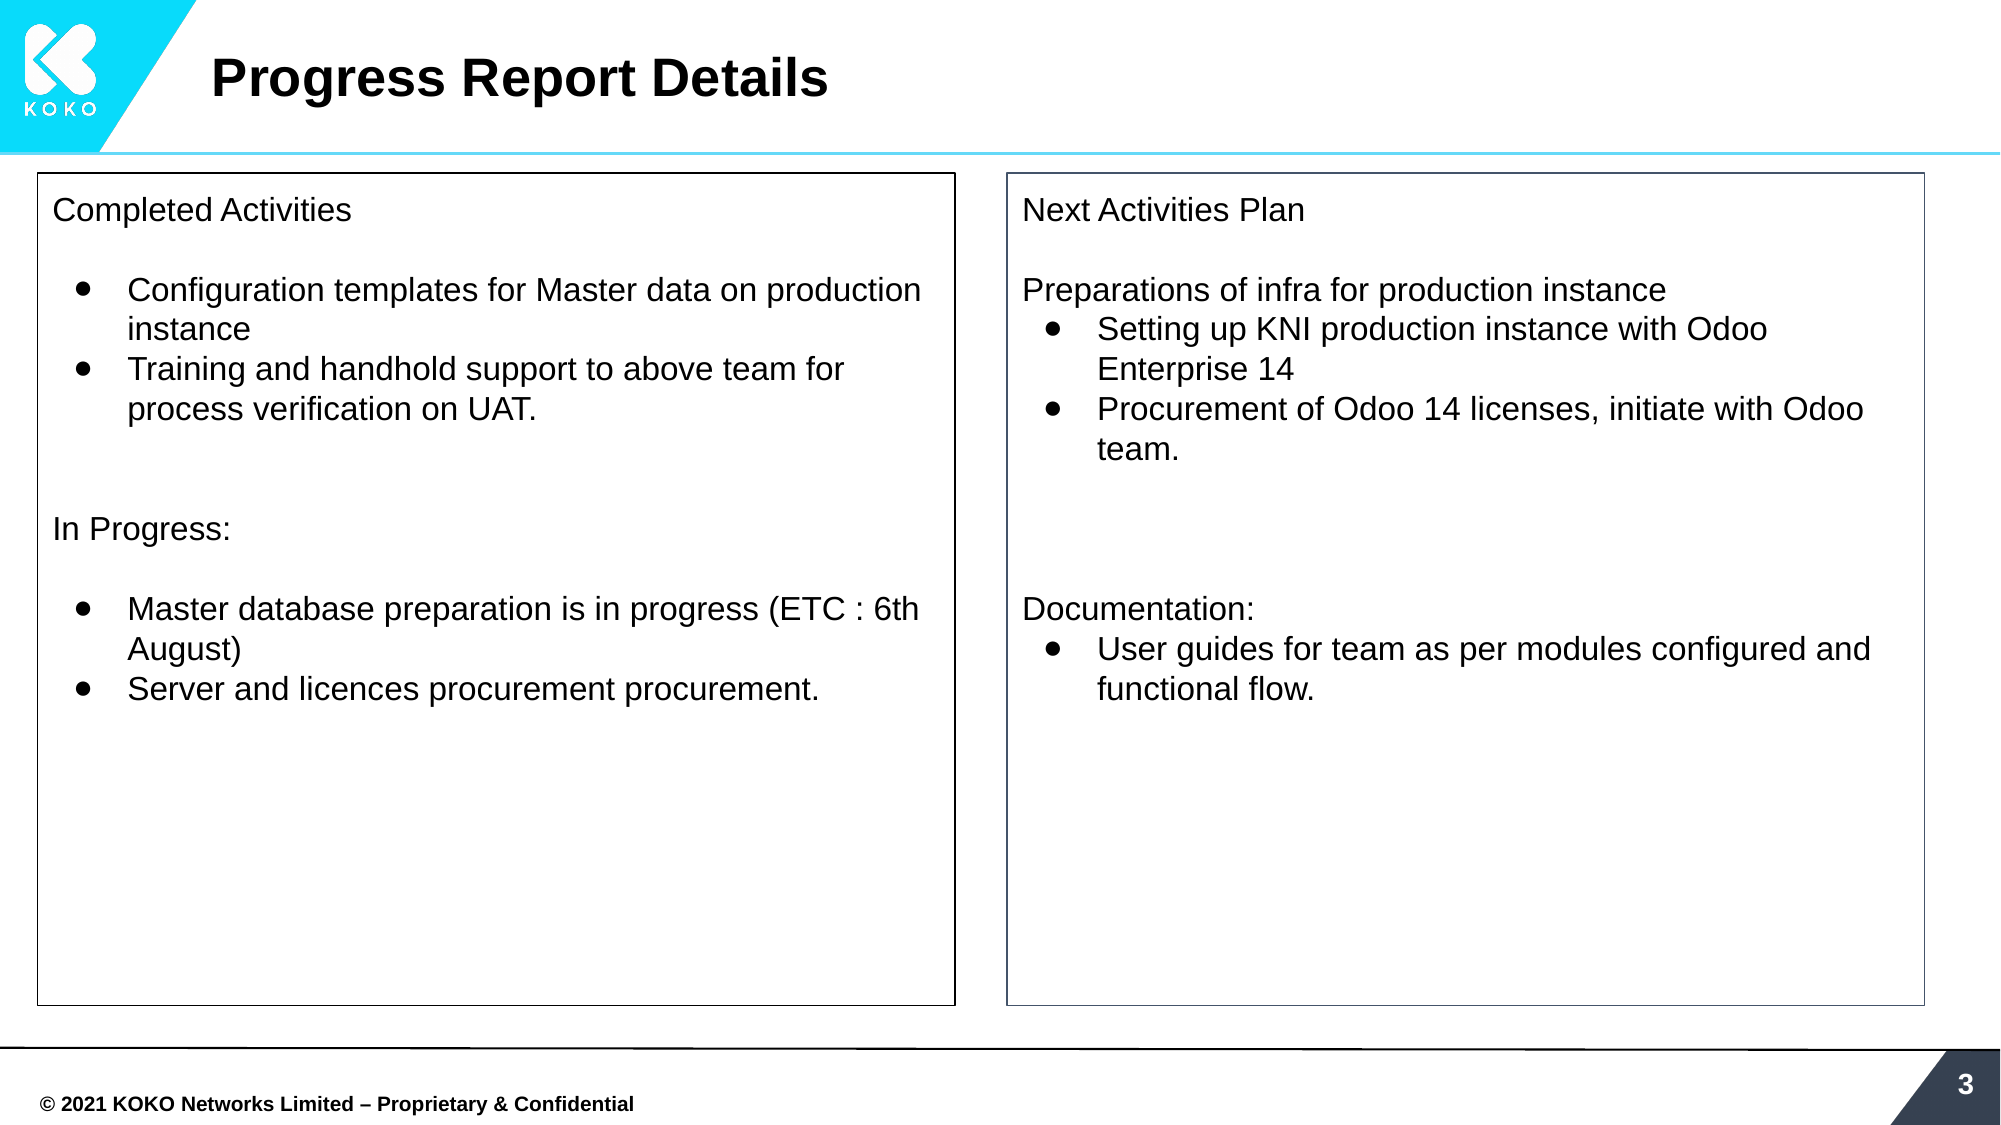

# Progress Report Details
Completed Activities

Configuration templates for Master data on production instance
Training and handhold support to above team for process verification on UAT.

In Progress:

Master database preparation is in progress (ETC : 6th August)
Server and licences procurement procurement.

Next Activities Plan

Preparations of infra for production instance
Setting up KNI production instance with Odoo Enterprise 14
Procurement of Odoo 14 licenses, initiate with Odoo team.

Documentation:
User guides for team as per modules configured and functional flow.

3